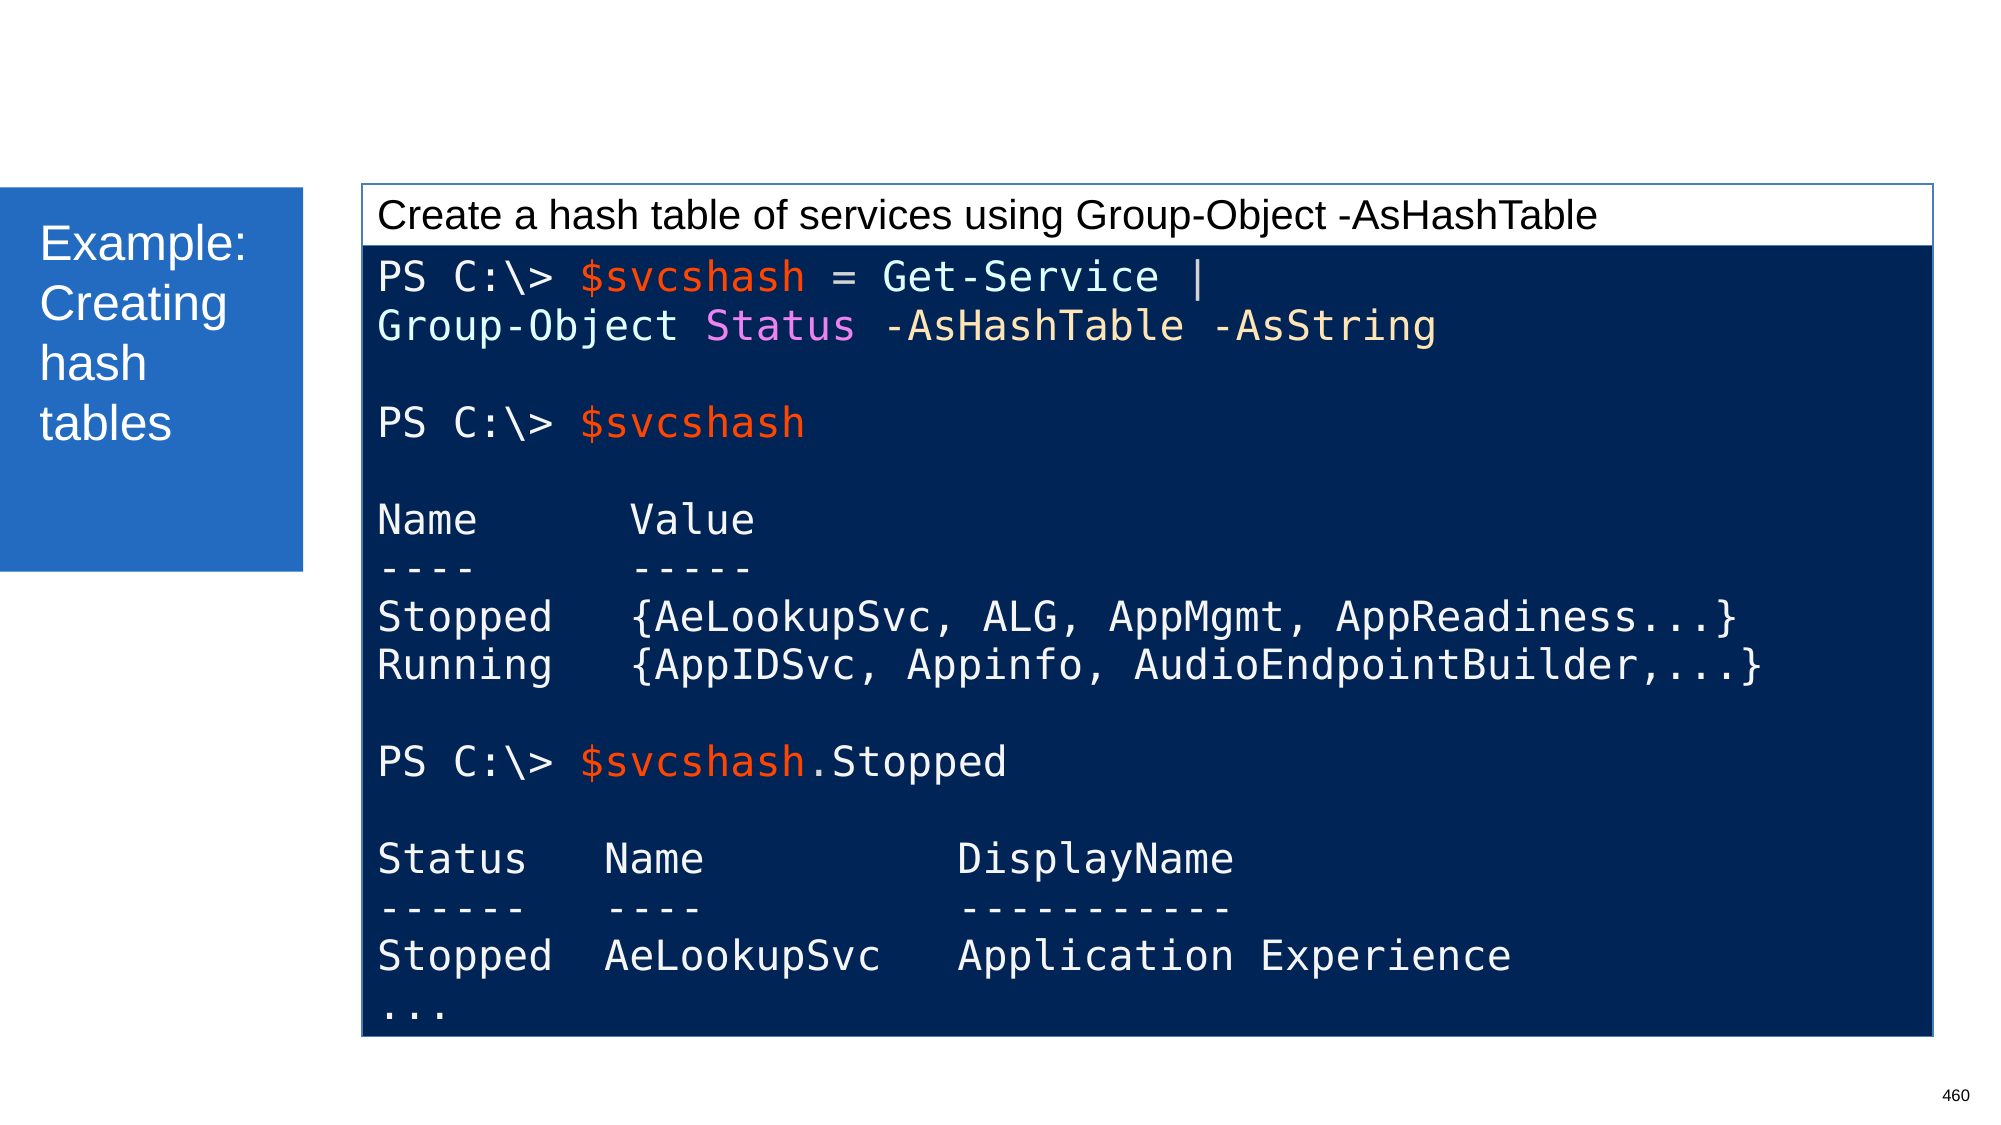

| Create a hash table of services using Group-Object -AsHashTable |
| --- |
| PS C:\> $svcshash = Get-Service | Group-Object Status -AsHashTable -AsString PS C:\> $svcshash Name Value ---- ----- Stopped {AeLookupSvc, ALG, AppMgmt, AppReadiness...} Running {AppIDSvc, Appinfo, AudioEndpointBuilder,...} PS C:\> $svcshash.Stopped Status Name DisplayName ------ ---- ----------- Stopped AeLookupSvc Application Experience ... |
Example:
Creating hash tables
460